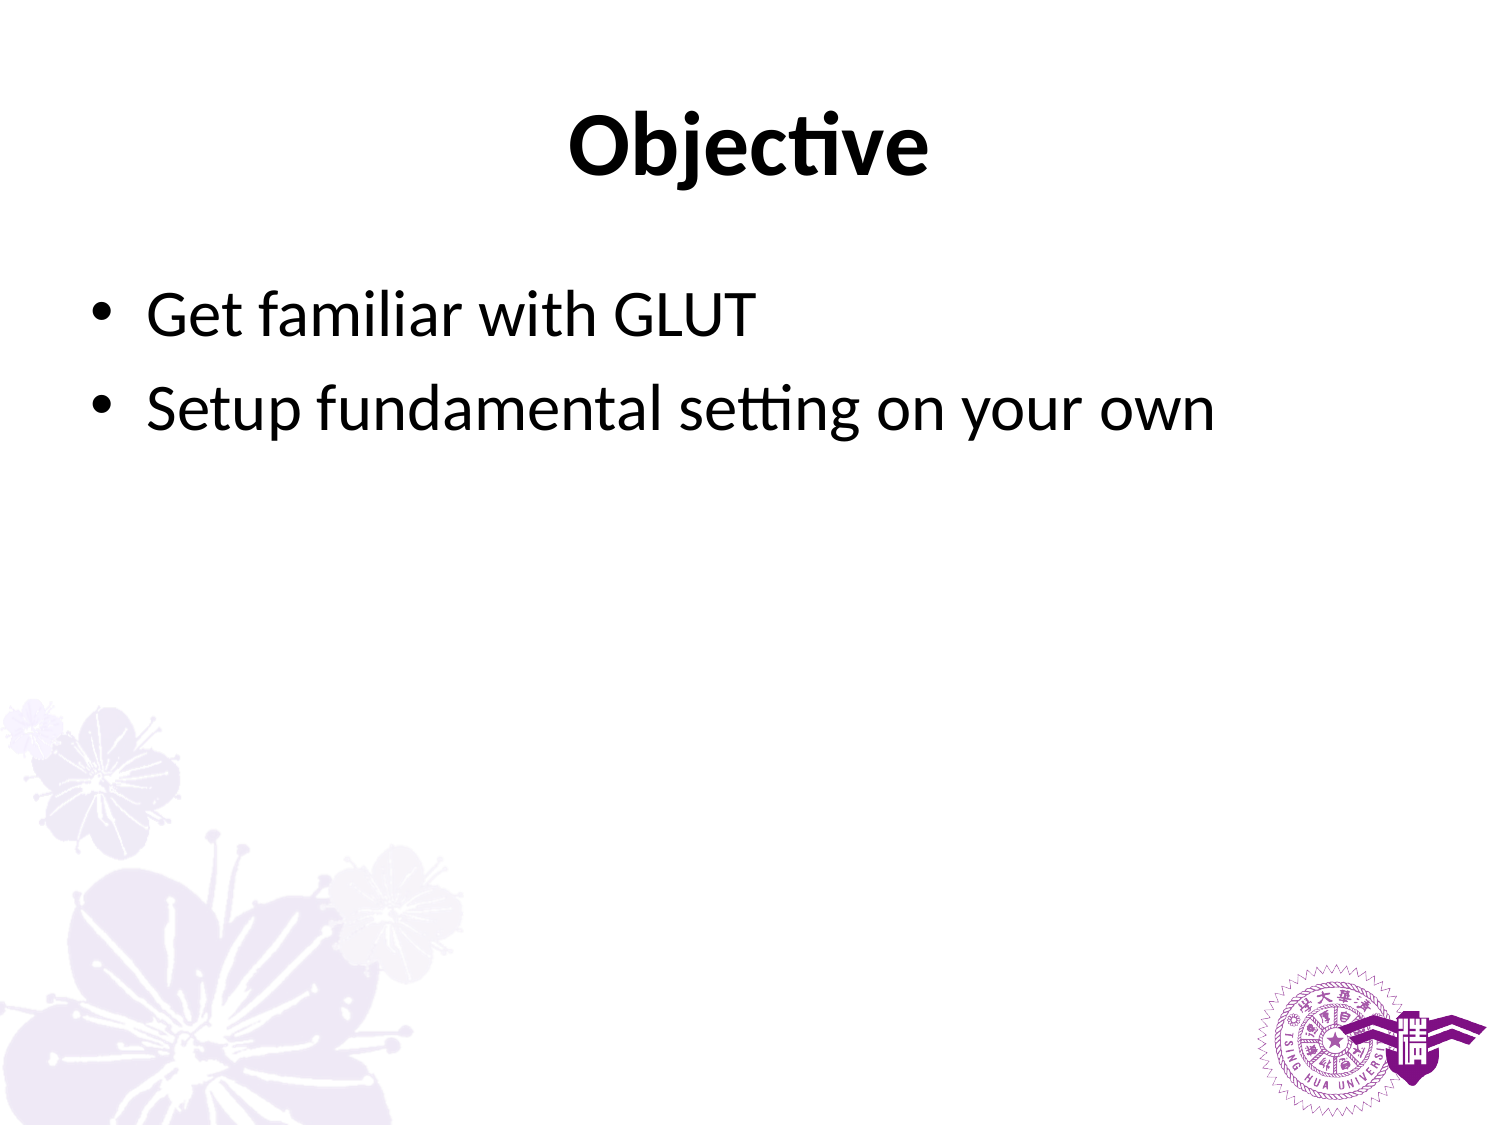

# Objective
Get familiar with GLUT
Setup fundamental setting on your own